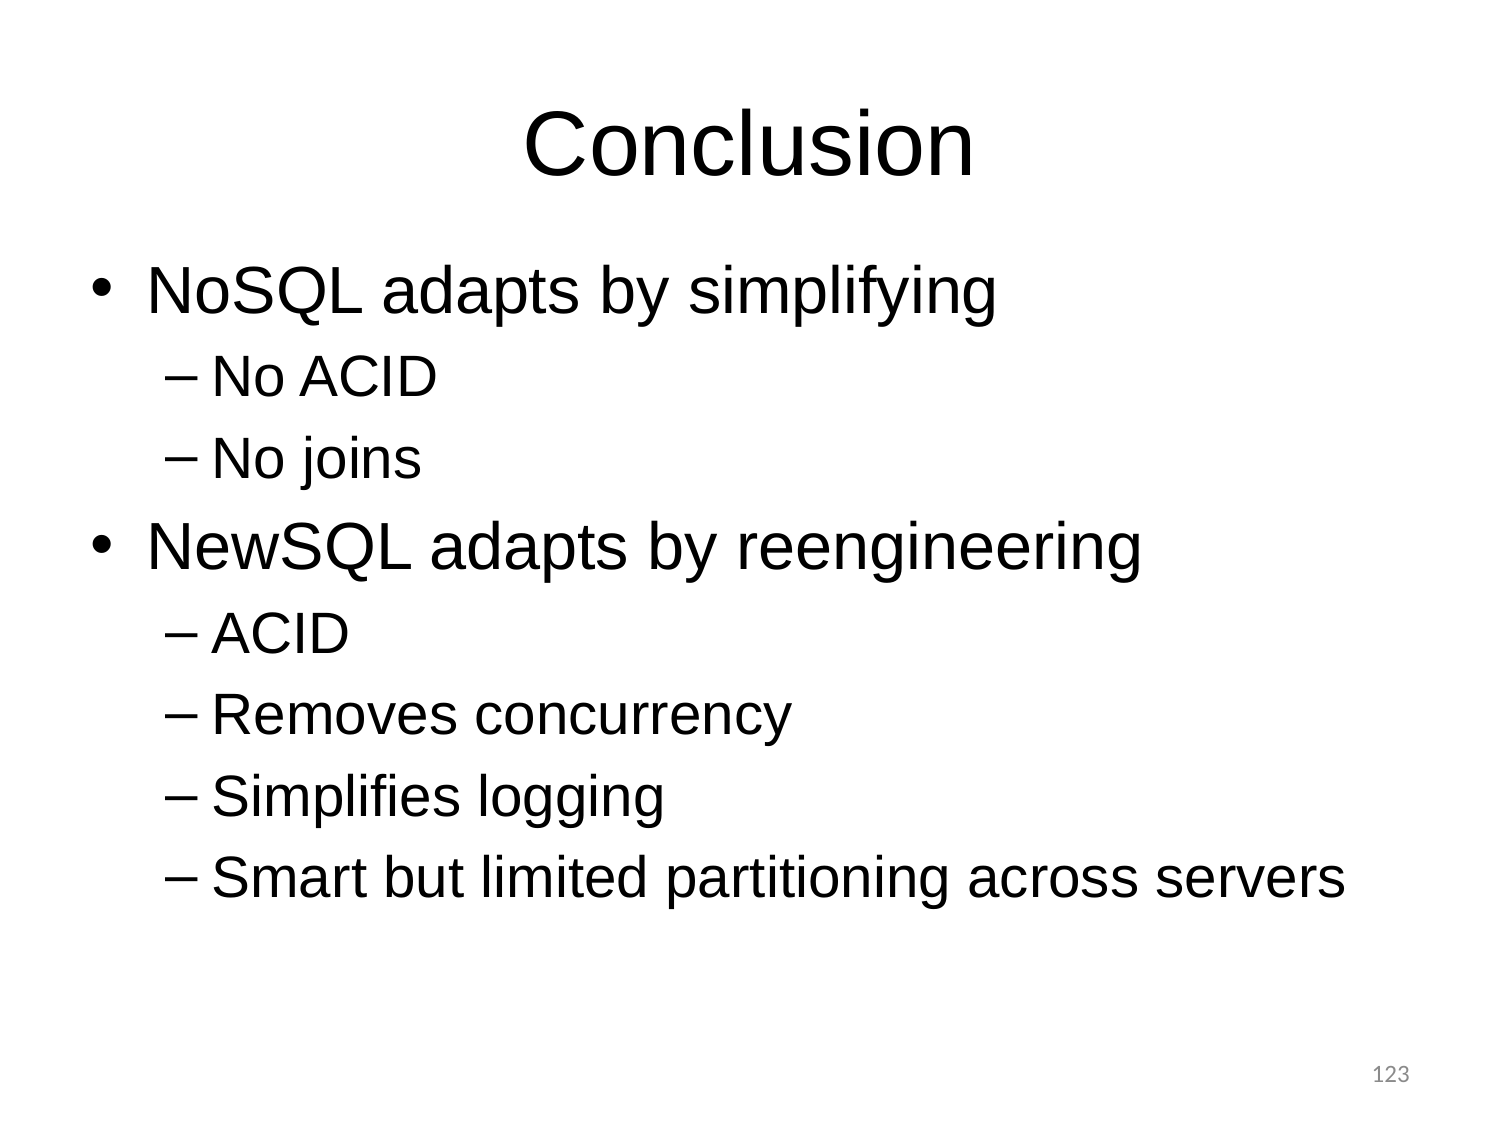

# Conclusion
NoSQL adapts by simplifying
No ACID
No joins
NewSQL adapts by reengineering
ACID
Removes concurrency
Simplifies logging
Smart but limited partitioning across servers
123